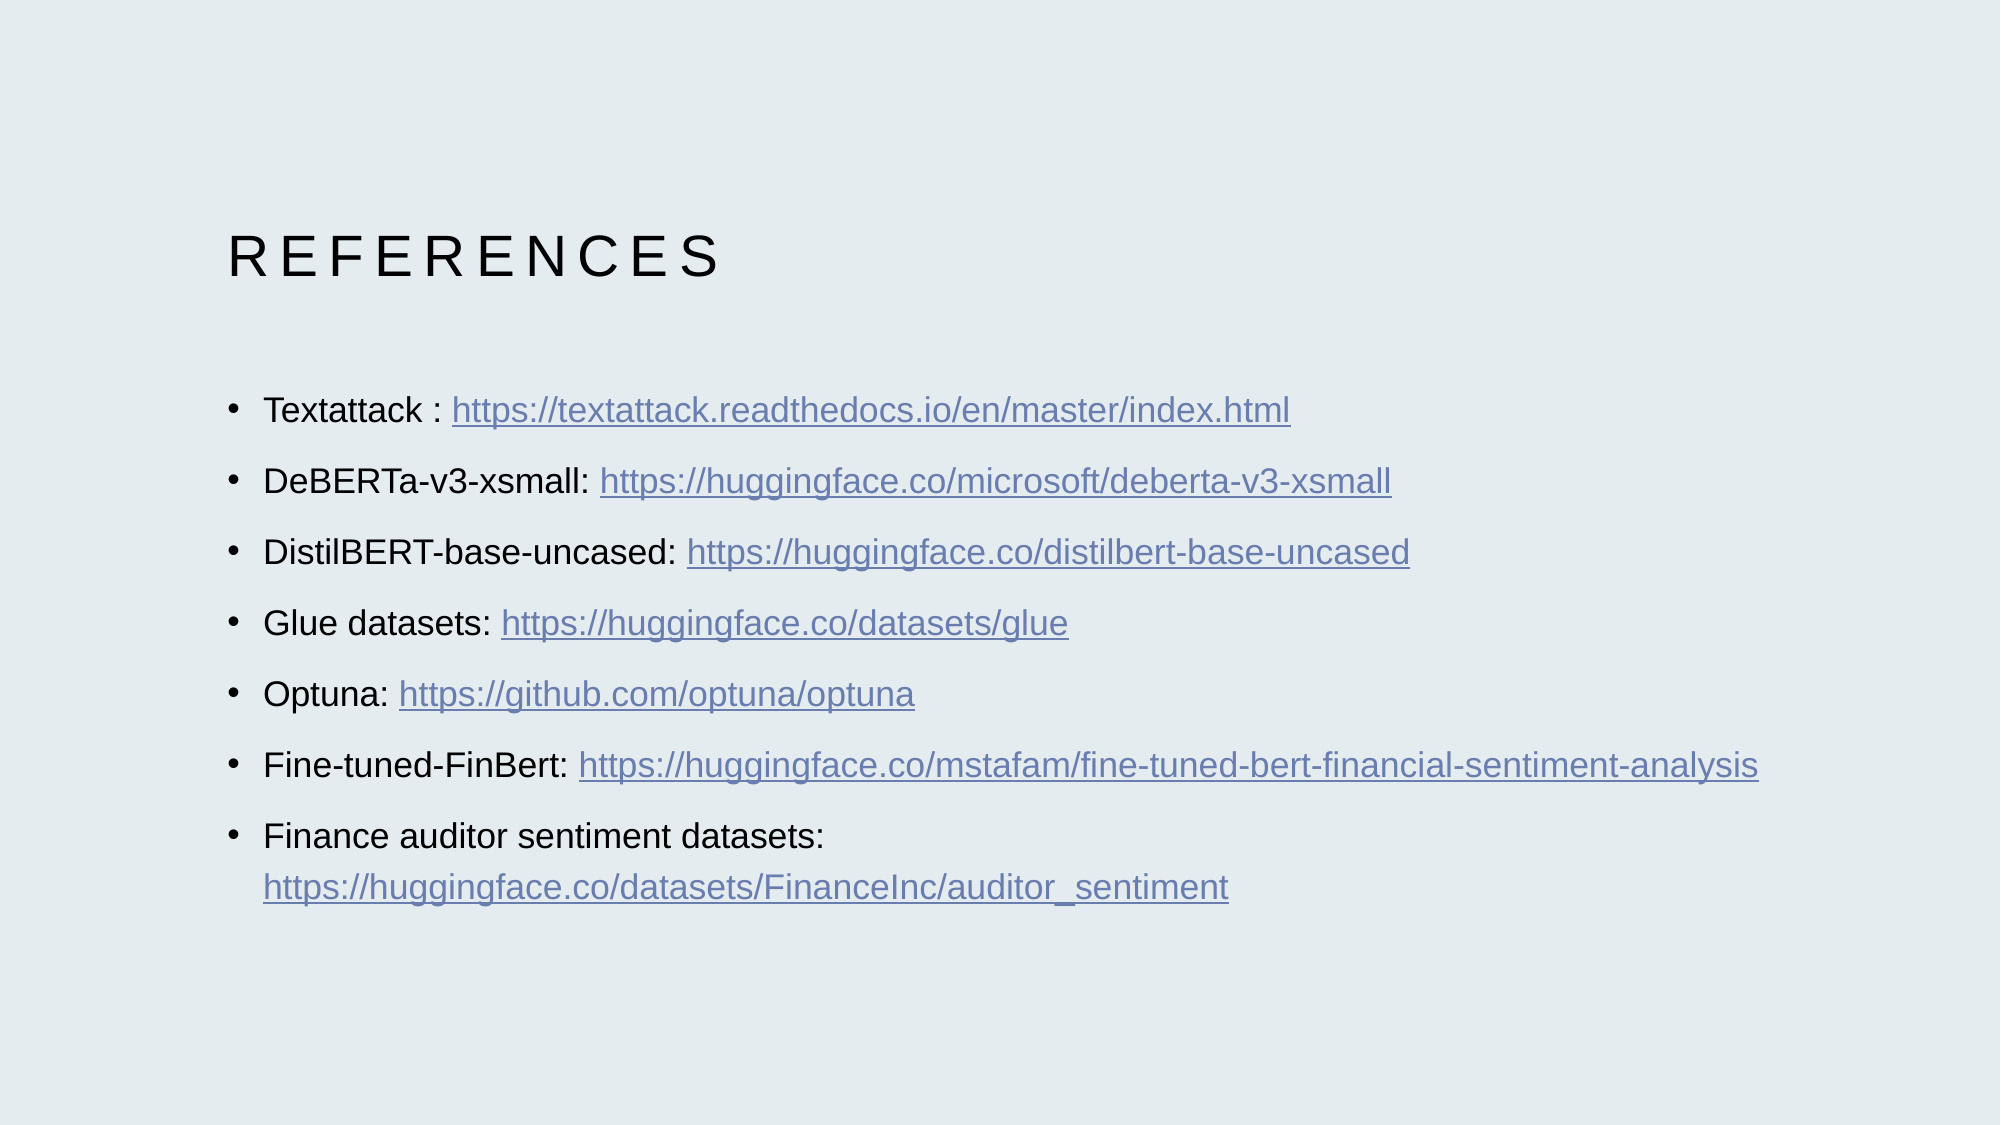

# References
Textattack : https://textattack.readthedocs.io/en/master/index.html
DeBERTa-v3-xsmall: https://huggingface.co/microsoft/deberta-v3-xsmall
DistilBERT-base-uncased: https://huggingface.co/distilbert-base-uncased
Glue datasets: https://huggingface.co/datasets/glue
Optuna: https://github.com/optuna/optuna
Fine-tuned-FinBert: https://huggingface.co/mstafam/fine-tuned-bert-financial-sentiment-analysis
Finance auditor sentiment datasets: https://huggingface.co/datasets/FinanceInc/auditor_sentiment